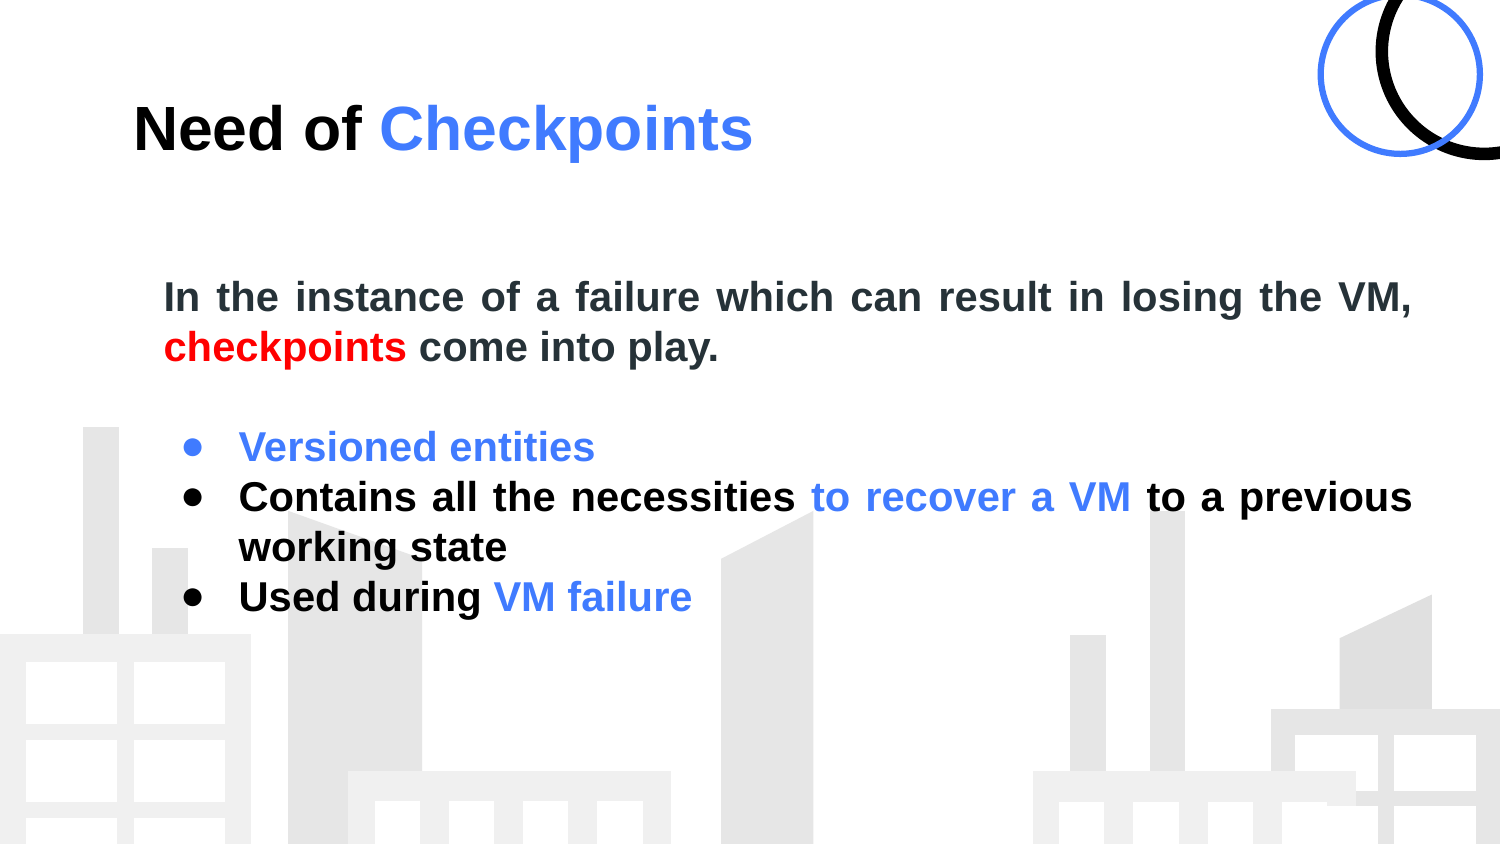

# Need of Checkpoints
In the instance of a failure which can result in losing the VM, checkpoints come into play.

Versioned entities
Contains all the necessities to recover a VM to a previous working state
Used during VM failure